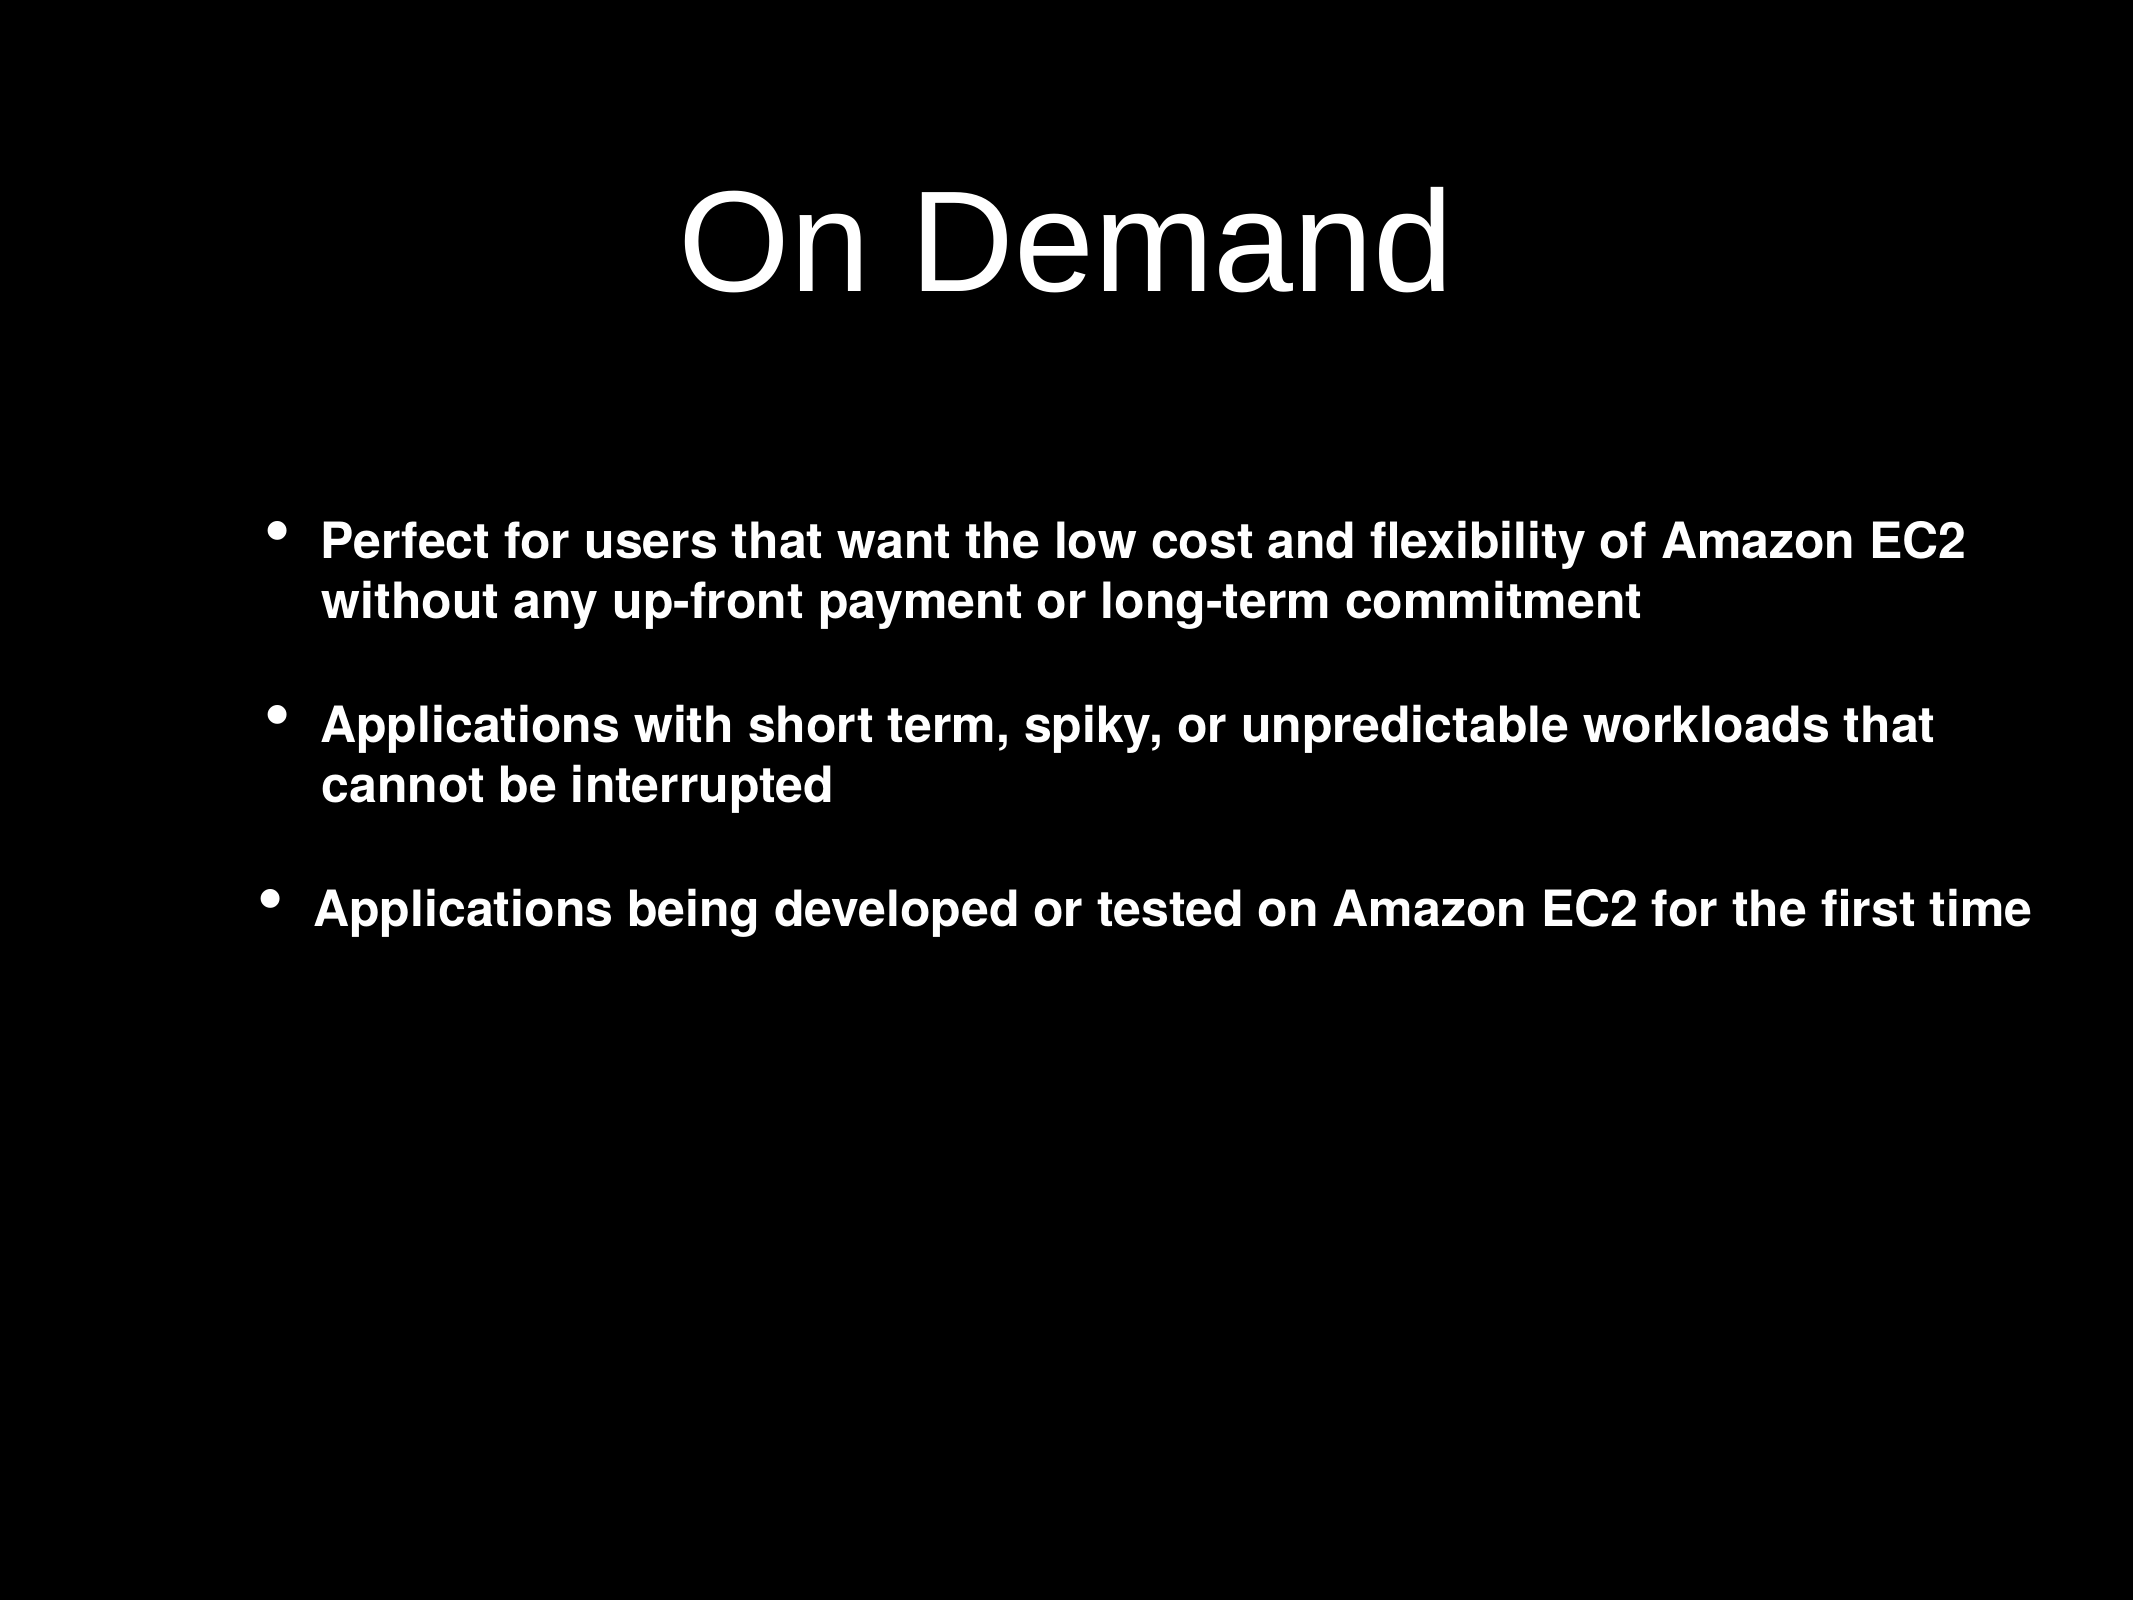

On Demand
Perfect for users that want the low cost and flexibility of Amazon EC2
    without any up-front payment or long-term commitment
Applications with short term, spiky, or unpredictable workloads that
    cannot be interrupted
Applications being developed or tested on Amazon EC2 for the first time